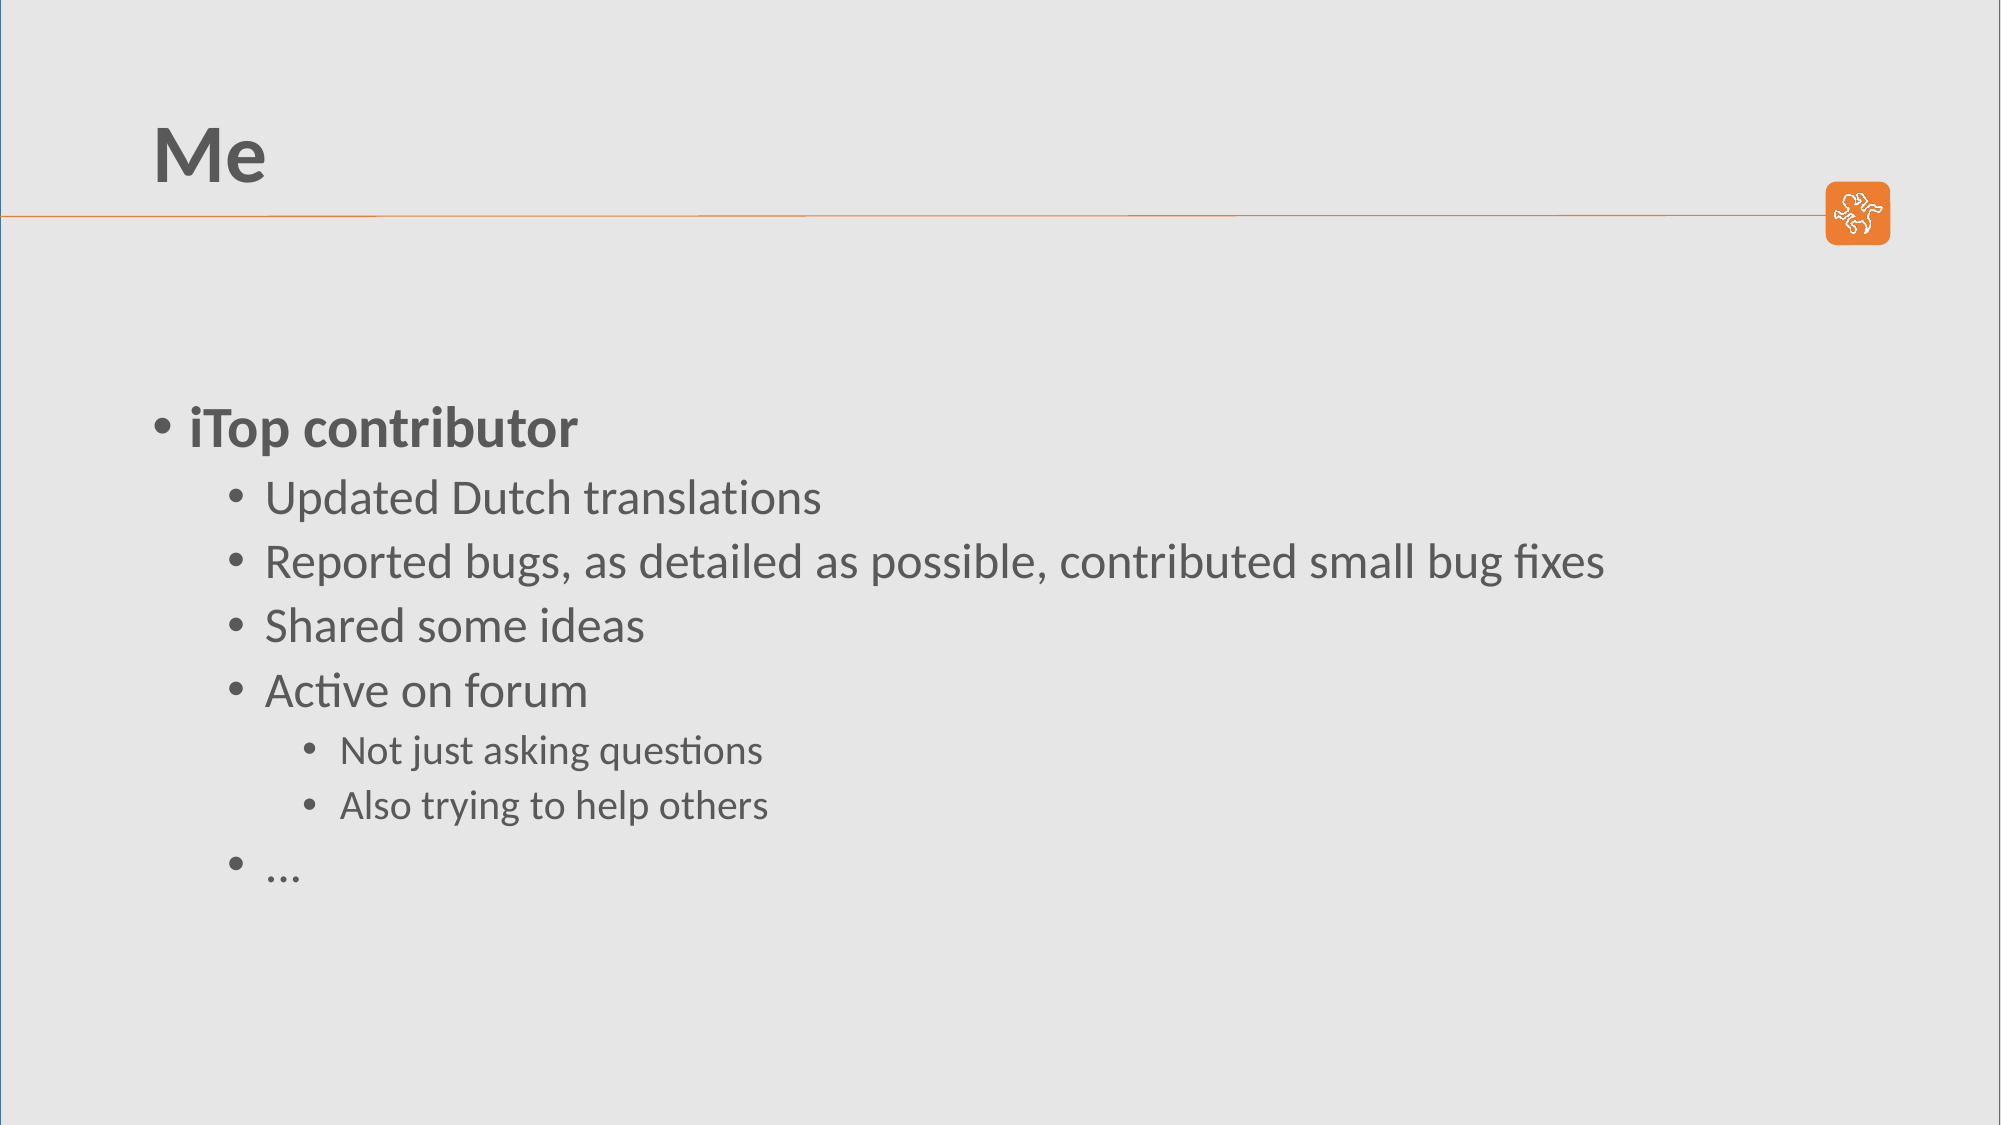

# Me

iTop contributor
Updated Dutch translations
Reported bugs, as detailed as possible, contributed small bug fixes
Shared some ideas
Active on forum
Not just asking questions
Also trying to help others
...